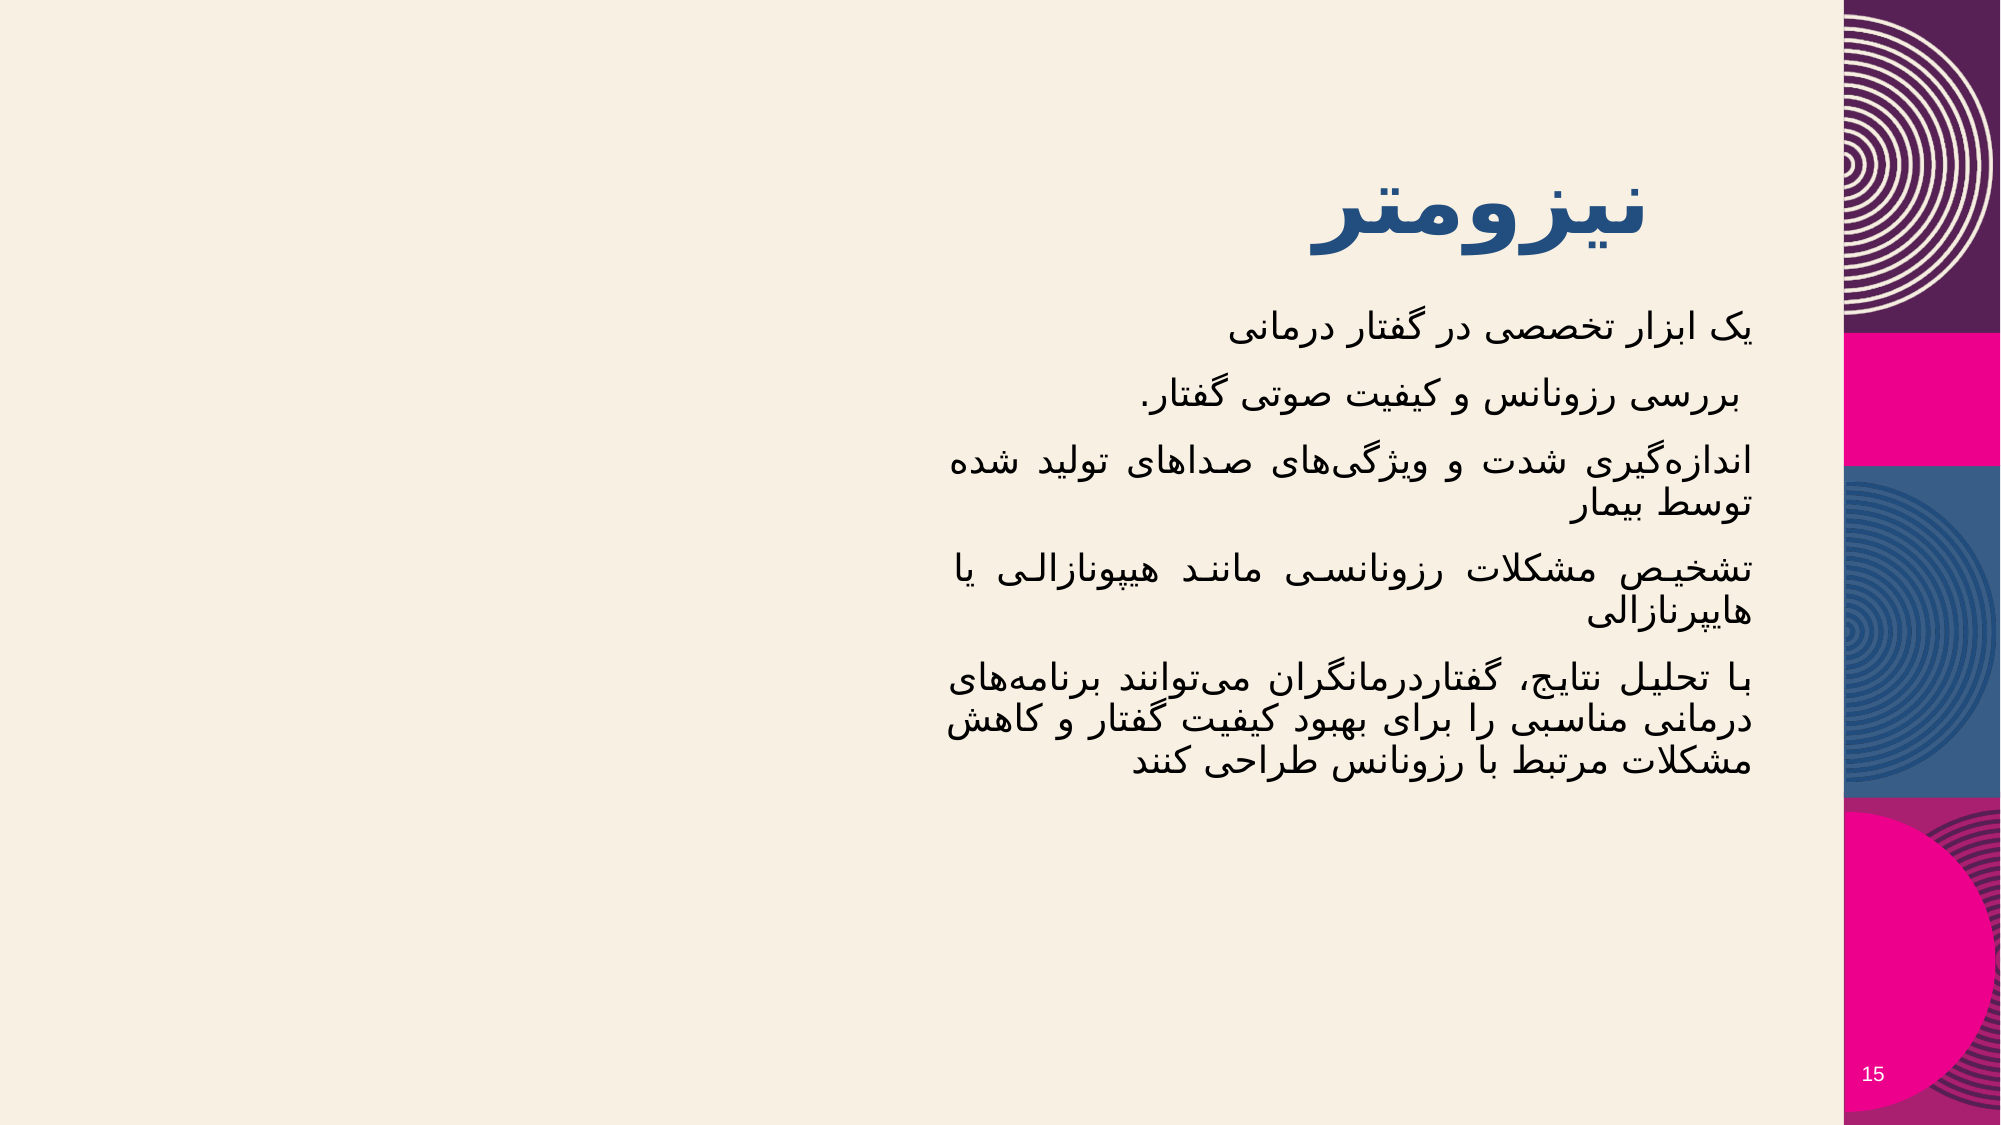

# نیزومتر
یک ابزار تخصصی در گفتار درمانی
 بررسی رزونانس و کیفیت صوتی گفتار.
اندازه‌گیری شدت و ویژگی‌های صداهای تولید شده توسط بیمار
تشخیص مشکلات رزونانسی مانند هیپونازالی یا هایپرنازالی
با تحلیل نتایج، گفتاردرمانگران می‌توانند برنامه‌های درمانی مناسبی را برای بهبود کیفیت گفتار و کاهش مشکلات مرتبط با رزونانس طراحی کنند

15